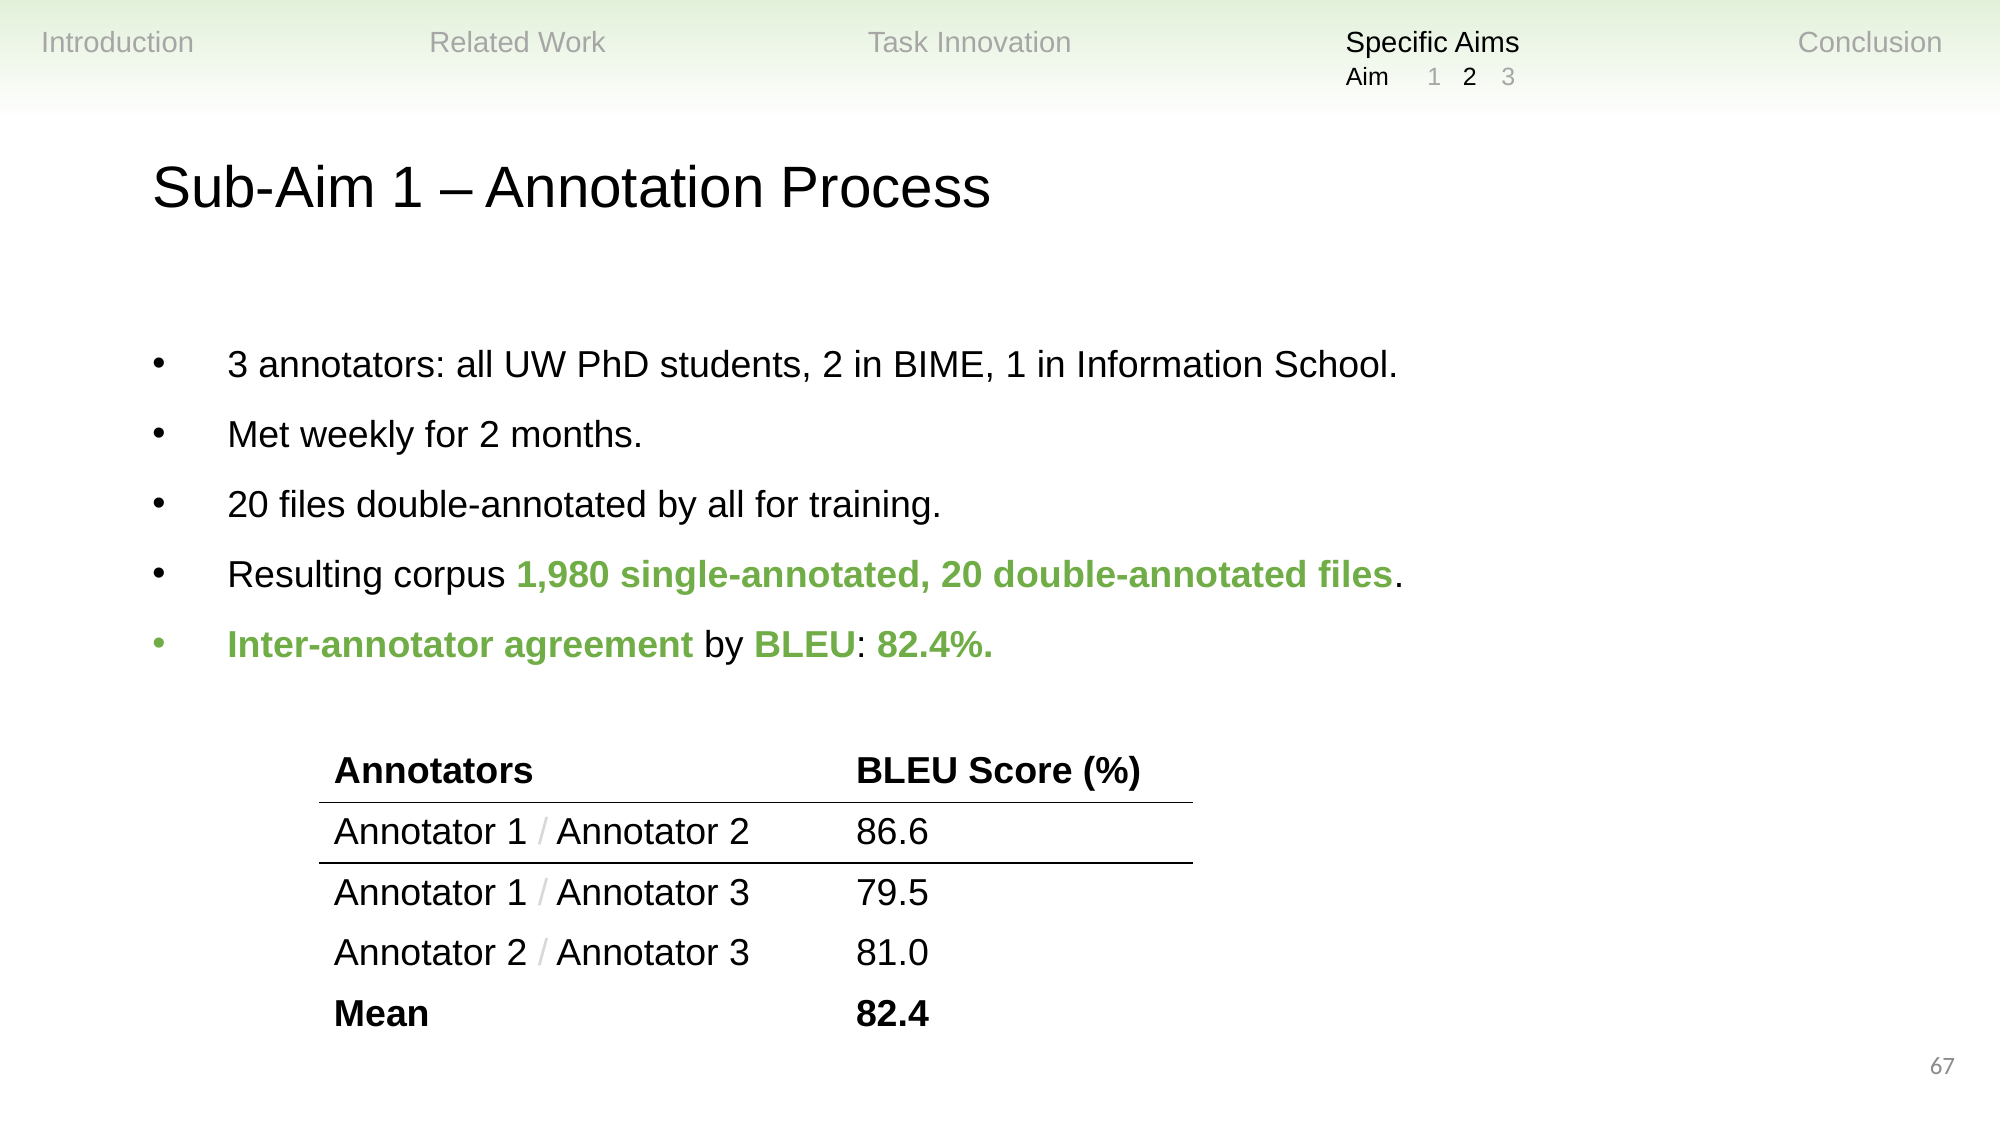

Related Work
Task Innovation
Specific Aims
Introduction
Conclusion
2
3
1
Aim
Sub-Aim 1 – Annotation Process
3 annotators: all UW PhD students, 2 in BIME, 1 in Information School.
Met weekly for 2 months.
20 files double-annotated by all for training.
Resulting corpus 1,980 single-annotated, 20 double-annotated files.
Inter-annotator agreement by BLEU: 82.4%.

| Annotators | BLEU Score (%) |
| --- | --- |
| Annotator 1 / Annotator 2 | 86.6 |
| Annotator 1 / Annotator 3 | 79.5 |
| Annotator 2 / Annotator 3 | 81.0 |
| Mean | 82.4 |
67